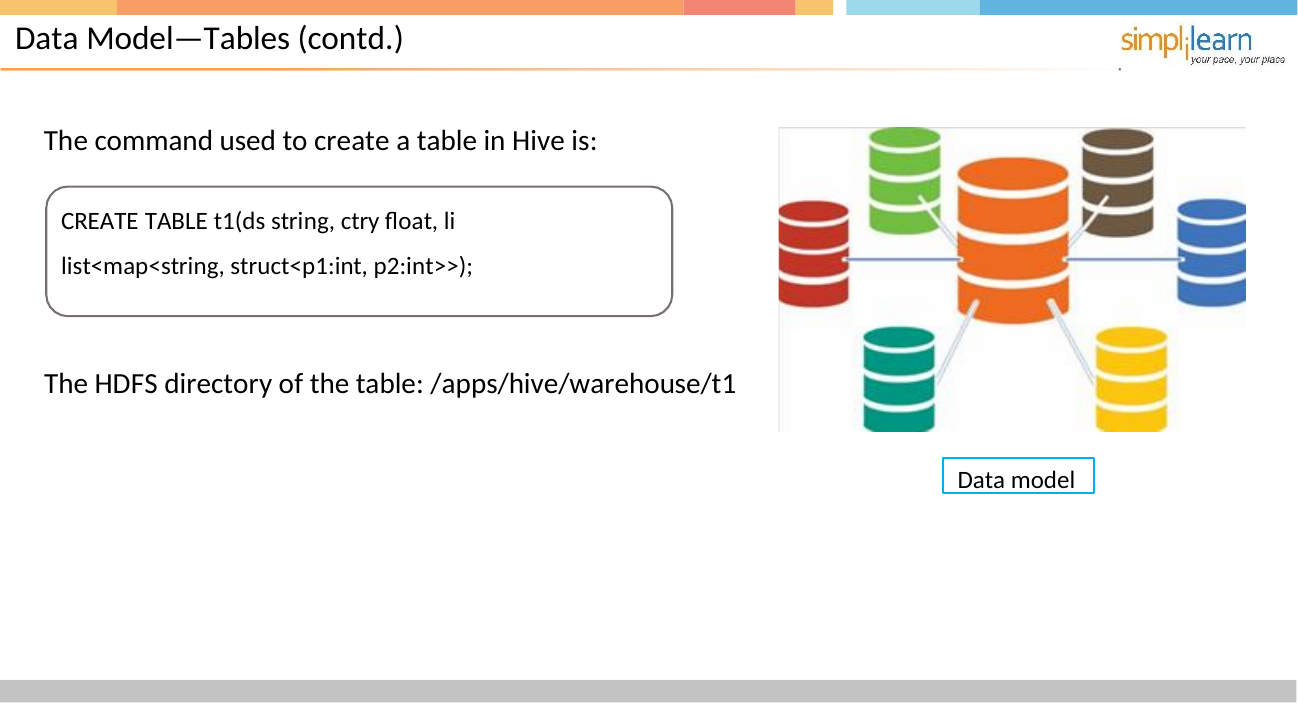

# Data Model—Tables (contd.)

The command used to create a table in Hive is:

CREATE TABLE t1(ds string, ctry float, li list<map<string, struct<p1:int, p2:int>>);

The HDFS directory of the table: /apps/hive/warehouse/t1
Data model